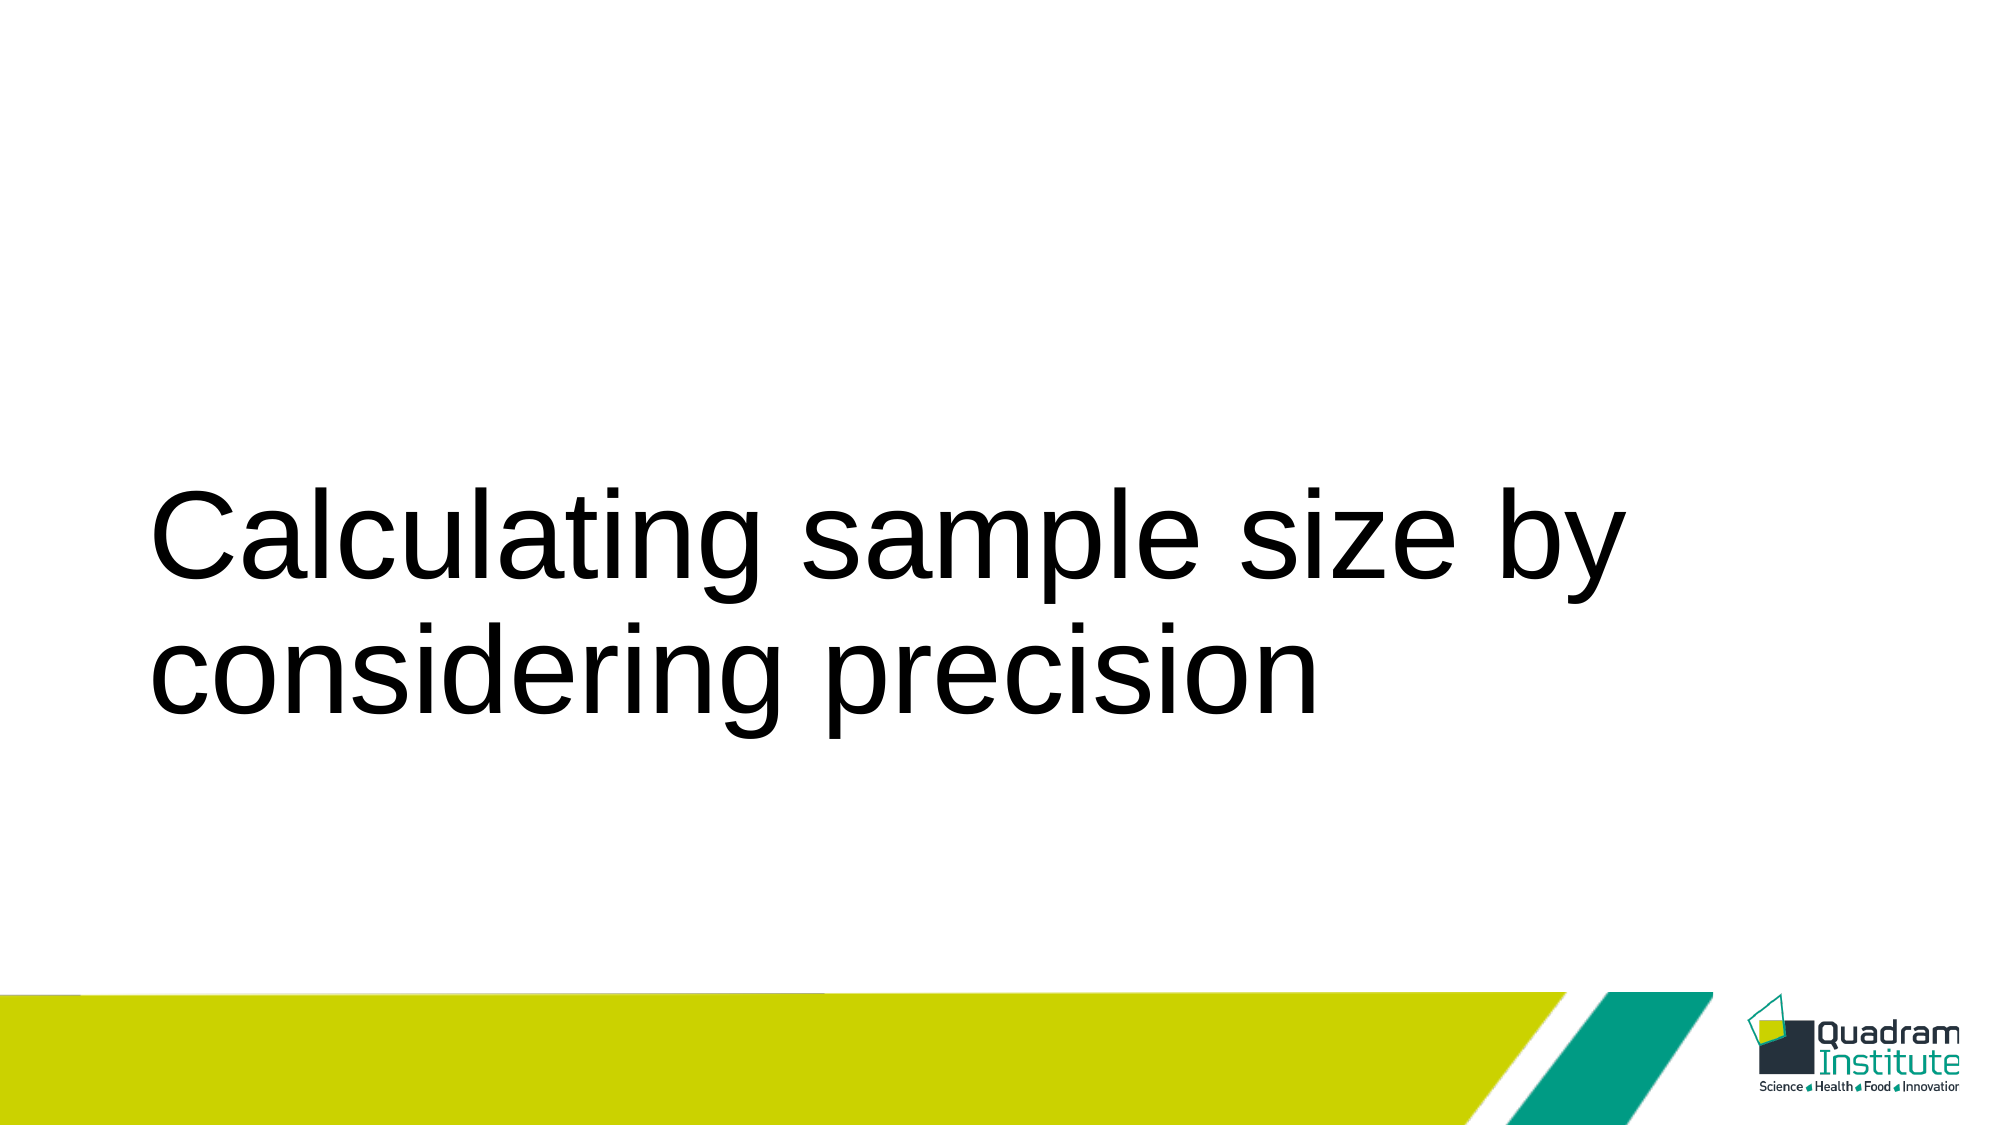

# Calculating sample size by considering precision